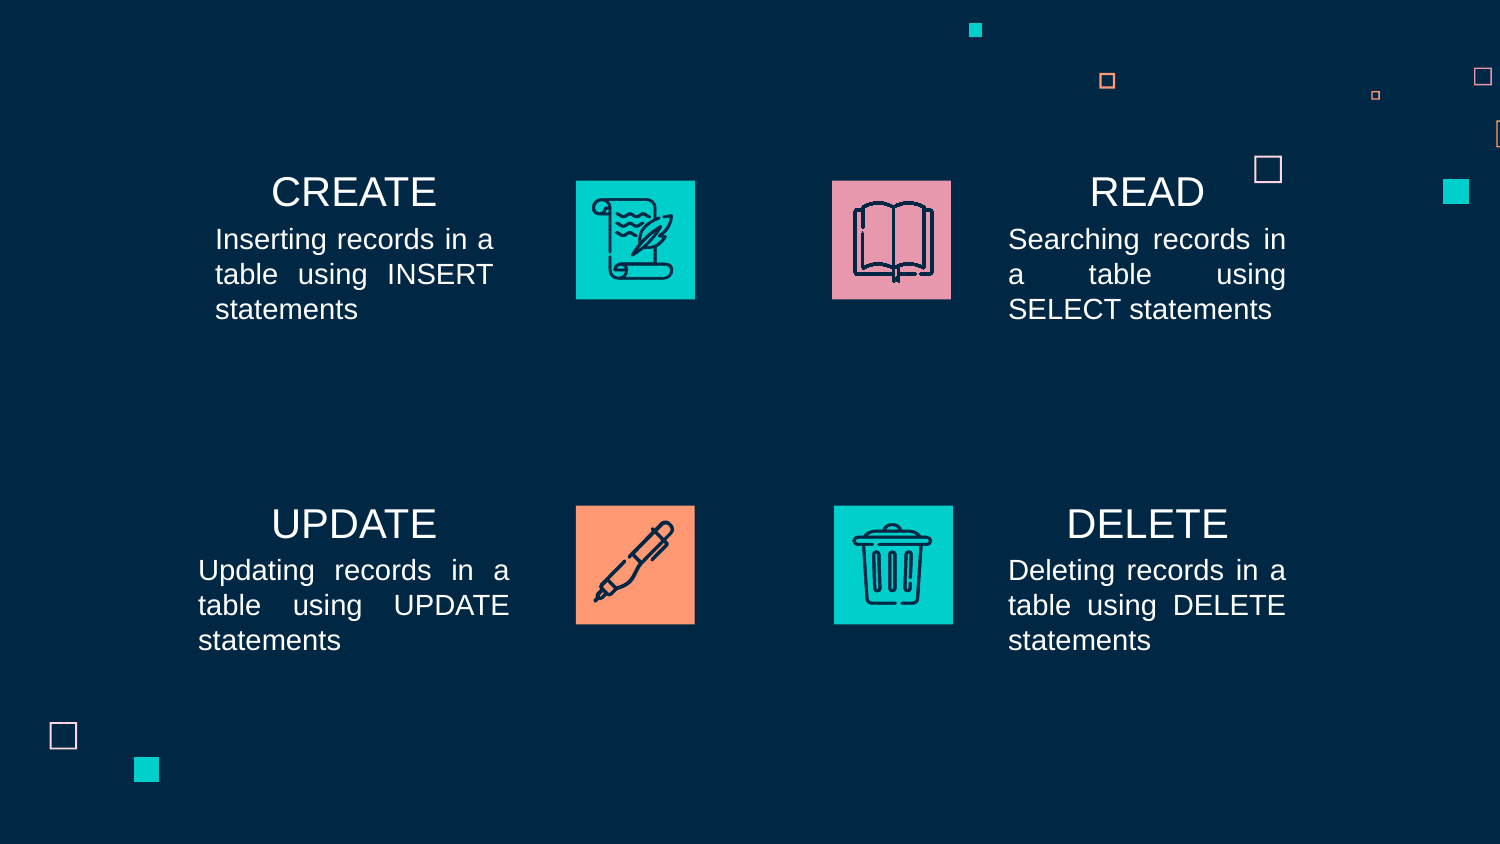

# CREATE
READ

Inserting records in a table using INSERT statements

Searching records in a table using SELECT statements
UPDATE
DELETE

Updating records in a table using UPDATE statements
Deleting records in a table using DELETE statements